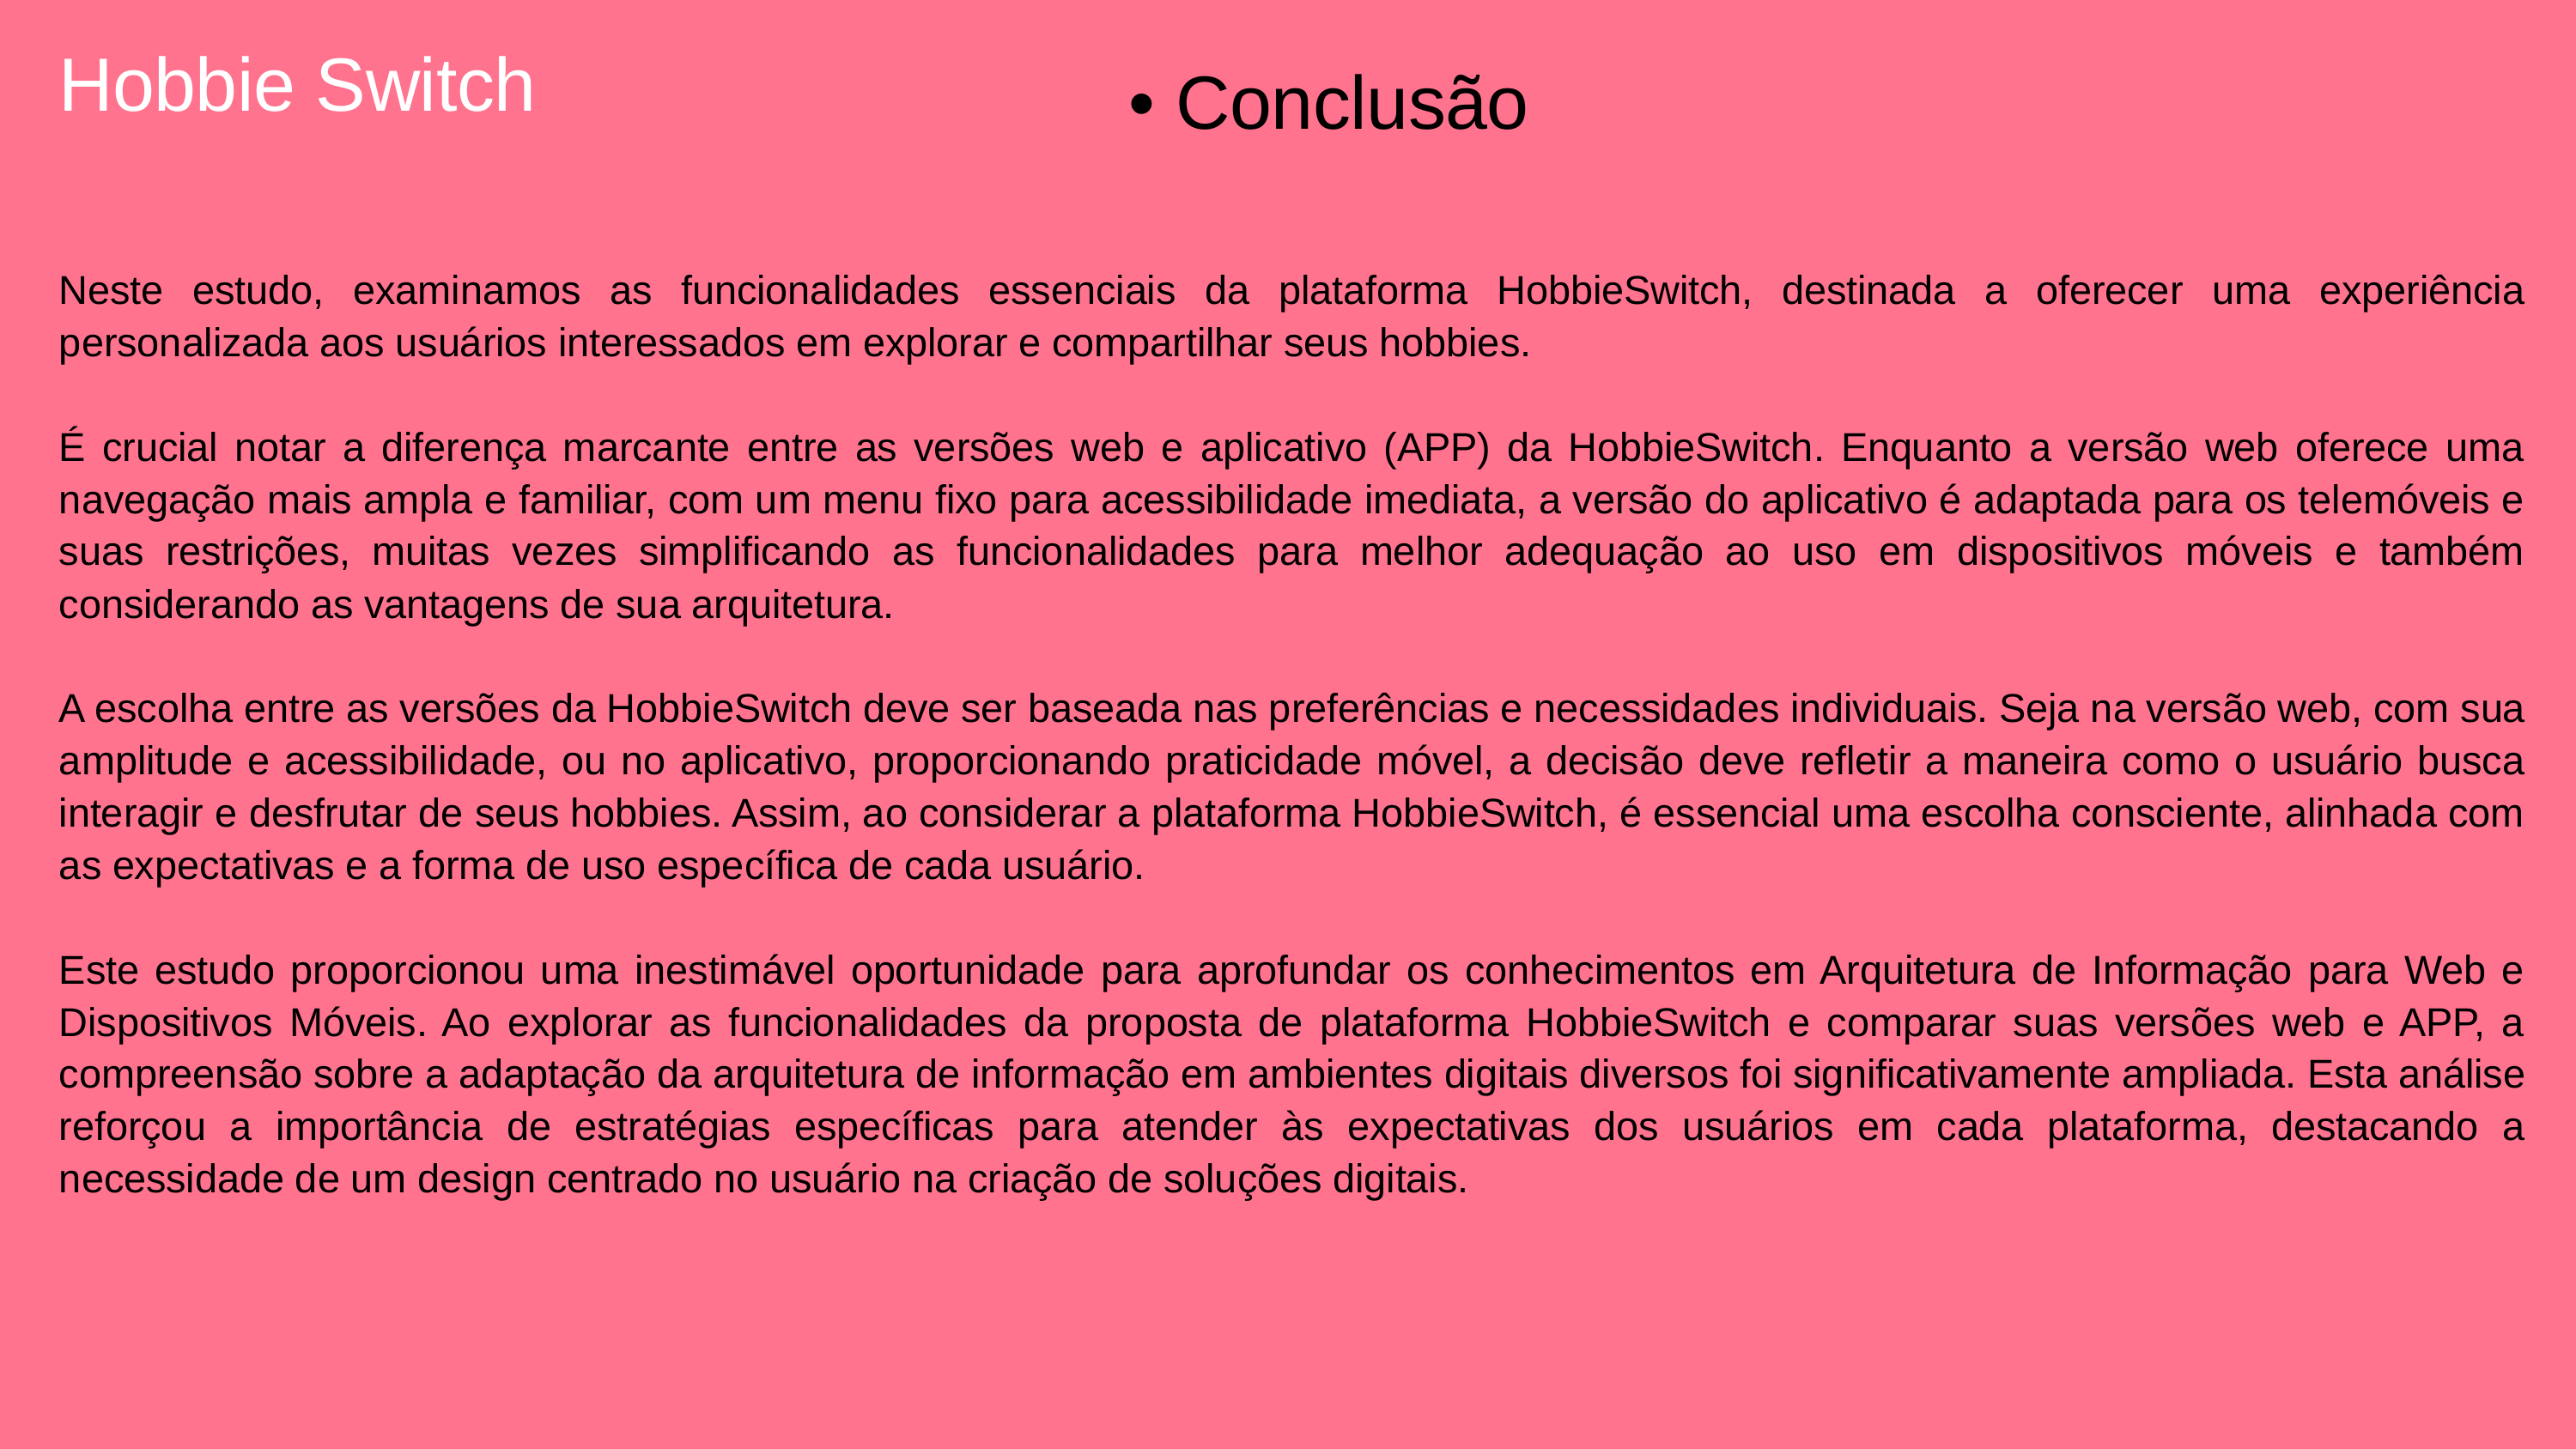

Hobbie Switch
• Conclusão

Neste estudo, examinamos as funcionalidades essenciais da plataforma HobbieSwitch, destinada a oferecer uma experiência personalizada aos usuários interessados em explorar e compartilhar seus hobbies.

É crucial notar a diferença marcante entre as versões web e aplicativo (APP) da HobbieSwitch. Enquanto a versão web oferece uma navegação mais ampla e familiar, com um menu fixo para acessibilidade imediata, a versão do aplicativo é adaptada para os telemóveis e suas restrições, muitas vezes simplificando as funcionalidades para melhor adequação ao uso em dispositivos móveis e também considerando as vantagens de sua arquitetura.

A escolha entre as versões da HobbieSwitch deve ser baseada nas preferências e necessidades individuais. Seja na versão web, com sua amplitude e acessibilidade, ou no aplicativo, proporcionando praticidade móvel, a decisão deve refletir a maneira como o usuário busca interagir e desfrutar de seus hobbies. Assim, ao considerar a plataforma HobbieSwitch, é essencial uma escolha consciente, alinhada com as expectativas e a forma de uso específica de cada usuário.

Este estudo proporcionou uma inestimável oportunidade para aprofundar os conhecimentos em Arquitetura de Informação para Web e Dispositivos Móveis. Ao explorar as funcionalidades da proposta de plataforma HobbieSwitch e comparar suas versões web e APP, a compreensão sobre a adaptação da arquitetura de informação em ambientes digitais diversos foi significativamente ampliada. Esta análise reforçou a importância de estratégias específicas para atender às expectativas dos usuários em cada plataforma, destacando a necessidade de um design centrado no usuário na criação de soluções digitais.